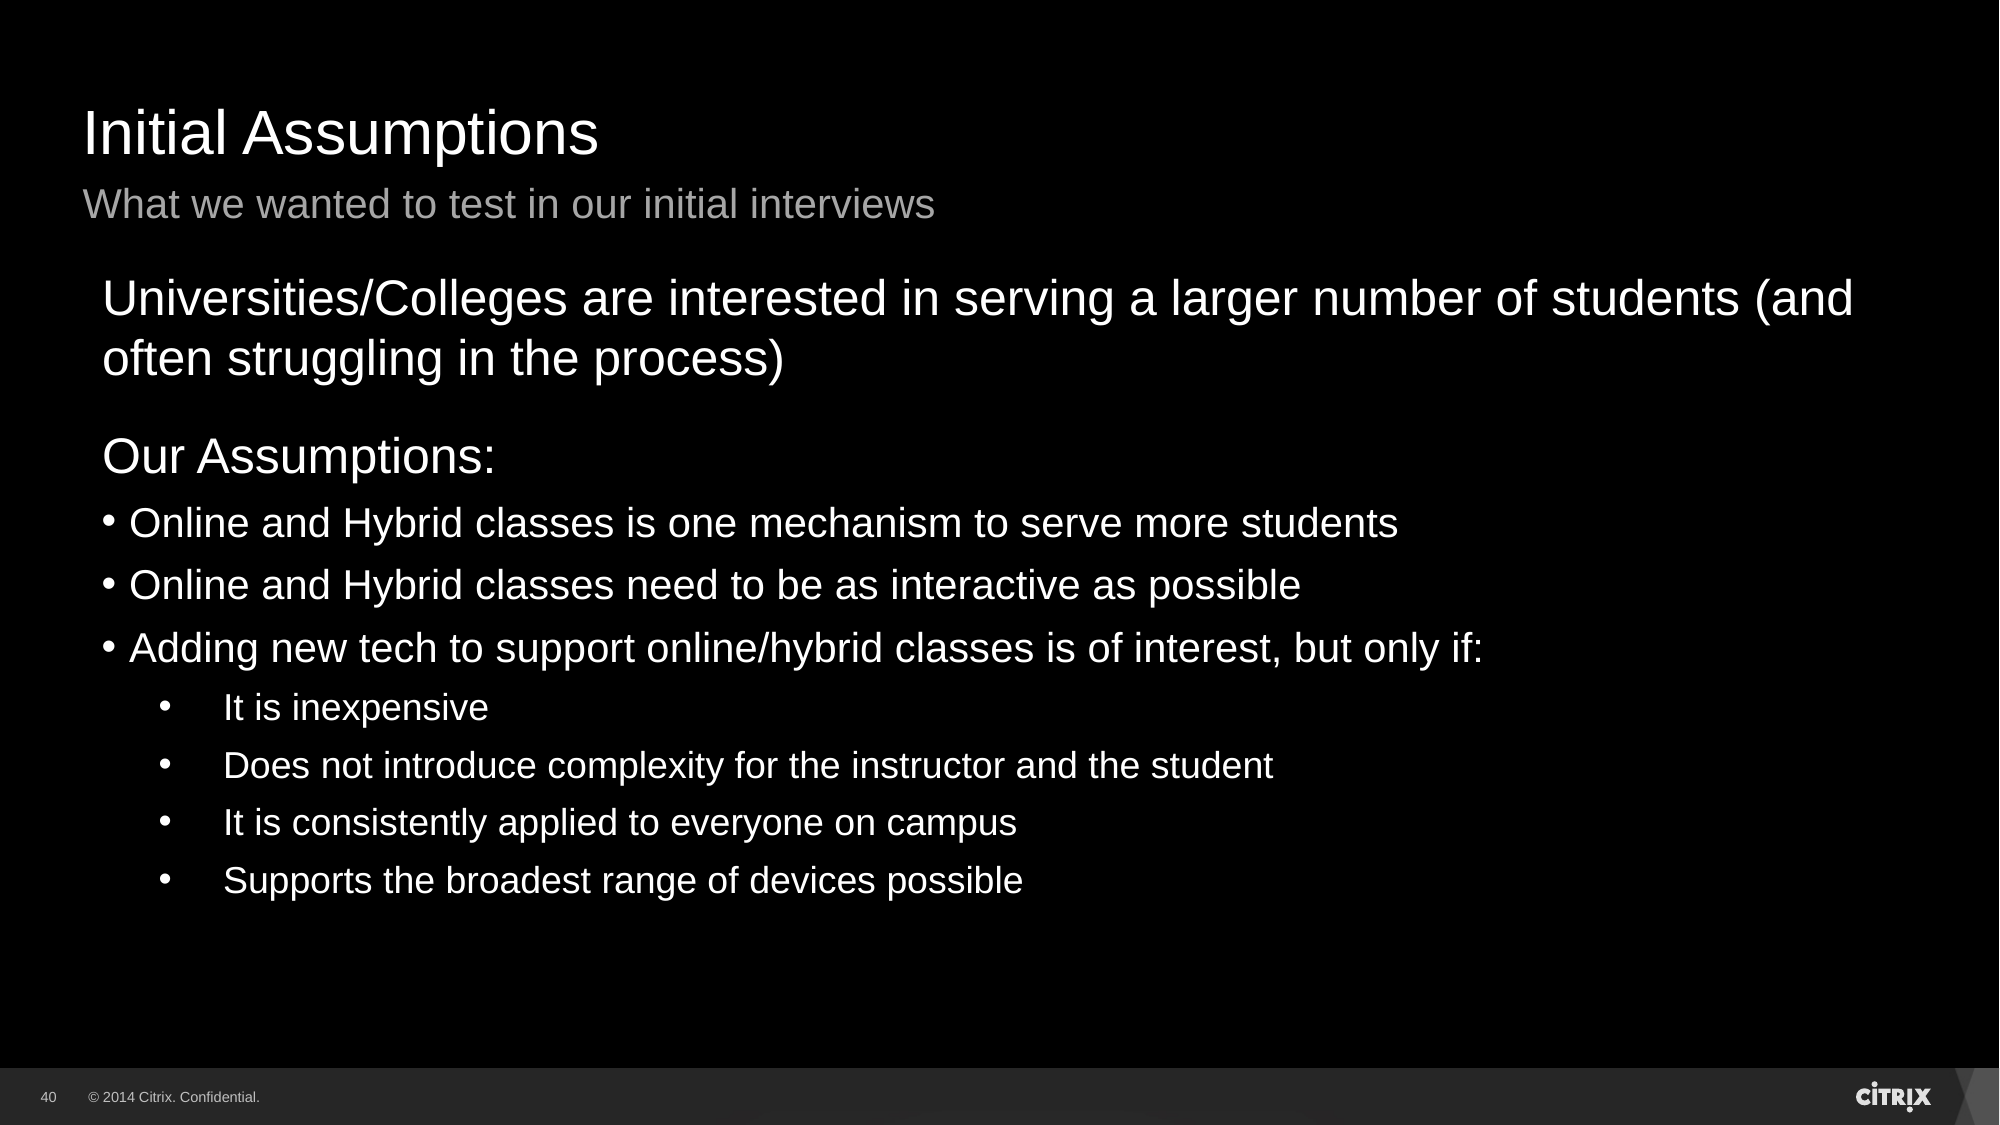

# Initial Assumptions
What we wanted to test in our initial interviews
Universities/Colleges are interested in serving a larger number of students (and often struggling in the process)
Our Assumptions:
Online and Hybrid classes is one mechanism to serve more students
Online and Hybrid classes need to be as interactive as possible
Adding new tech to support online/hybrid classes is of interest, but only if:
It is inexpensive
Does not introduce complexity for the instructor and the student
It is consistently applied to everyone on campus
Supports the broadest range of devices possible